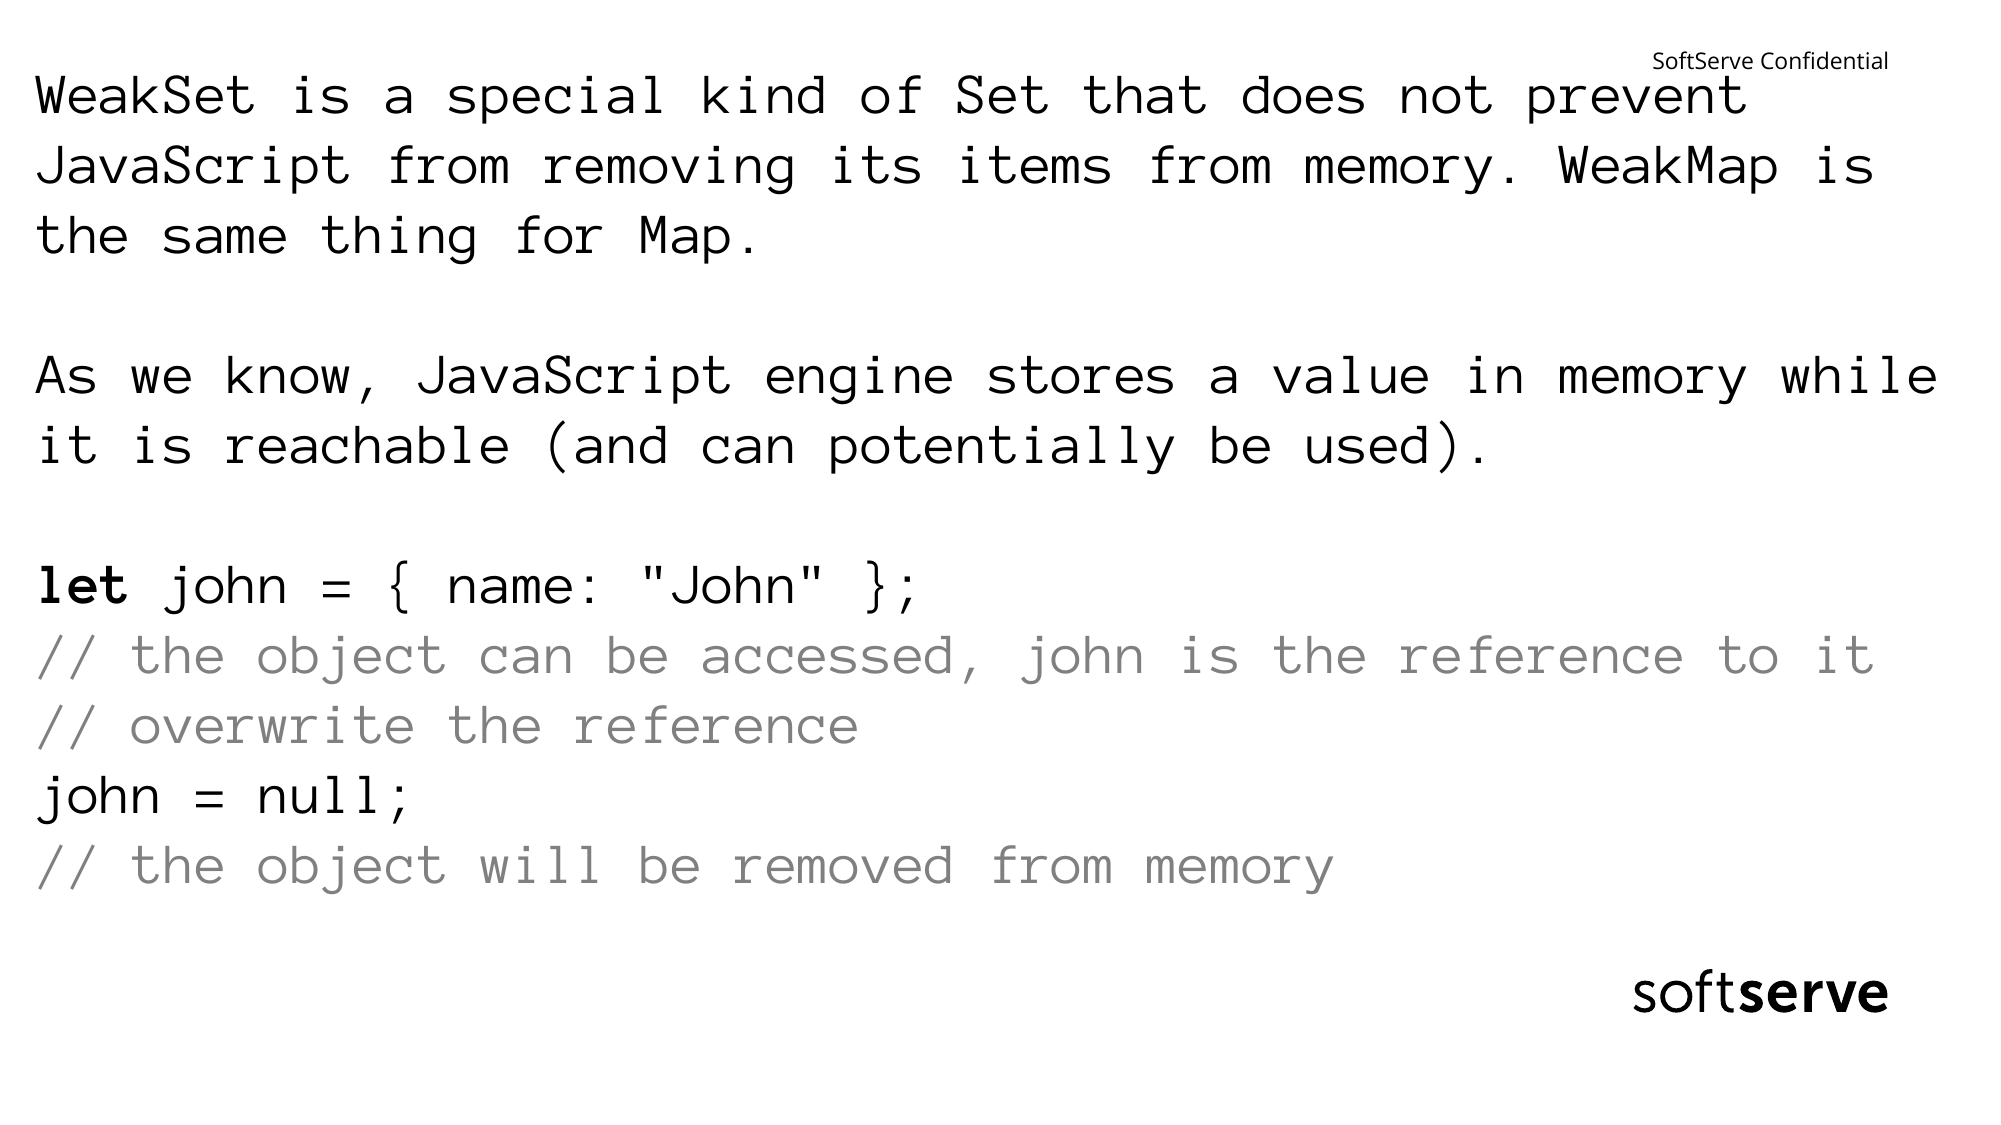

WeakSet is a special kind of Set that does not prevent JavaScript from removing its items from memory. WeakMap is the same thing for Map.

As we know, JavaScript engine stores a value in memory while it is reachable (and can potentially be used).

let john = { name: "John" };
// the object can be accessed, john is the reference to it
// overwrite the reference
john = null;
// the object will be removed from memory